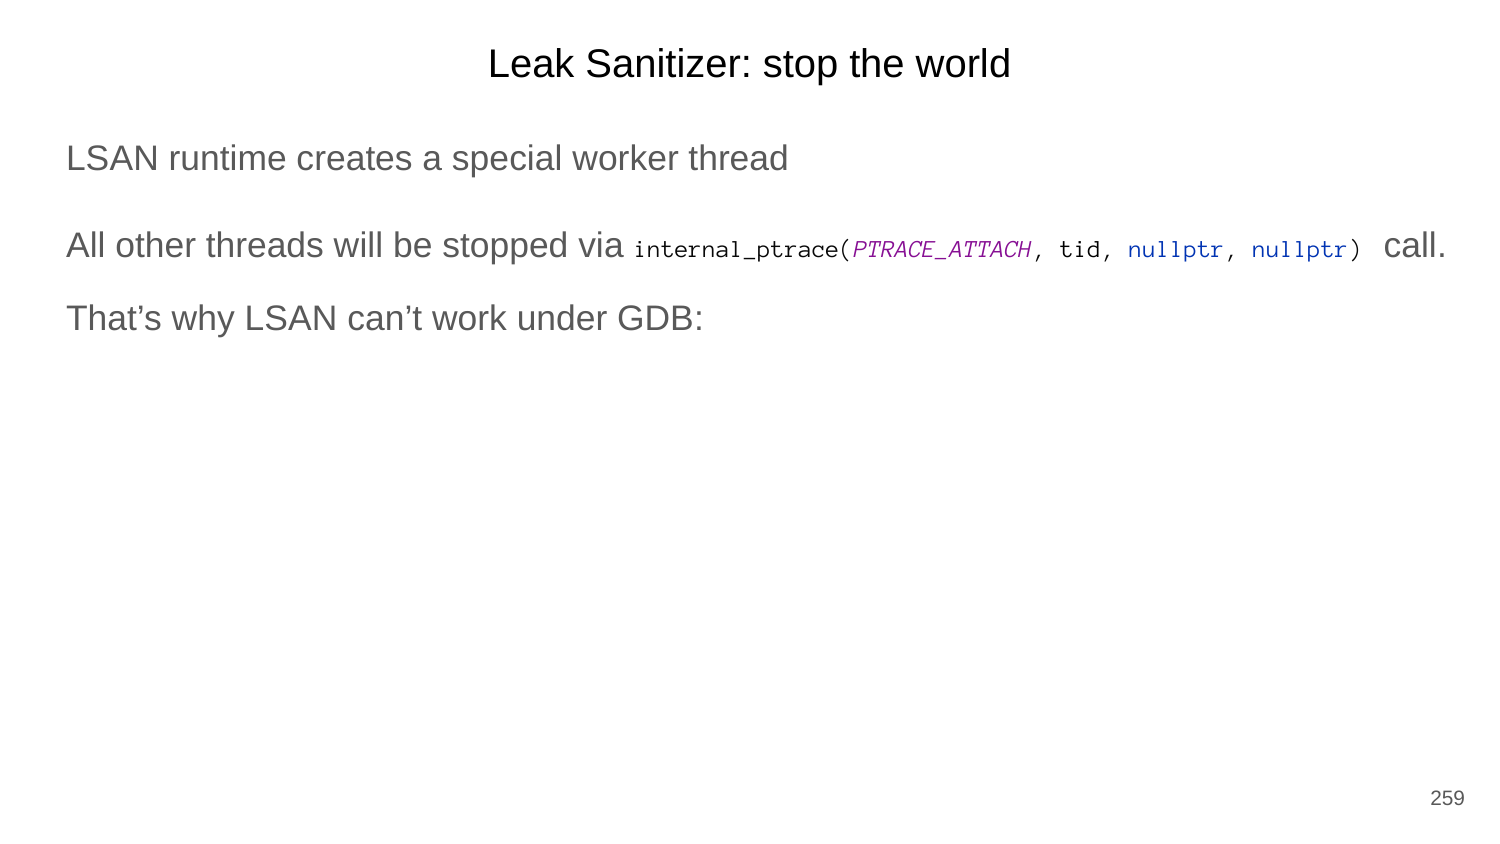

Leak Sanitizer: stop the world

LSAN runtime creates a special worker thread

All other threads will be stopped via internal_ptrace(PTRACE_ATTACH, tid, nullptr, nullptr) call.

That’s why LSAN can’t work under GDB:

259